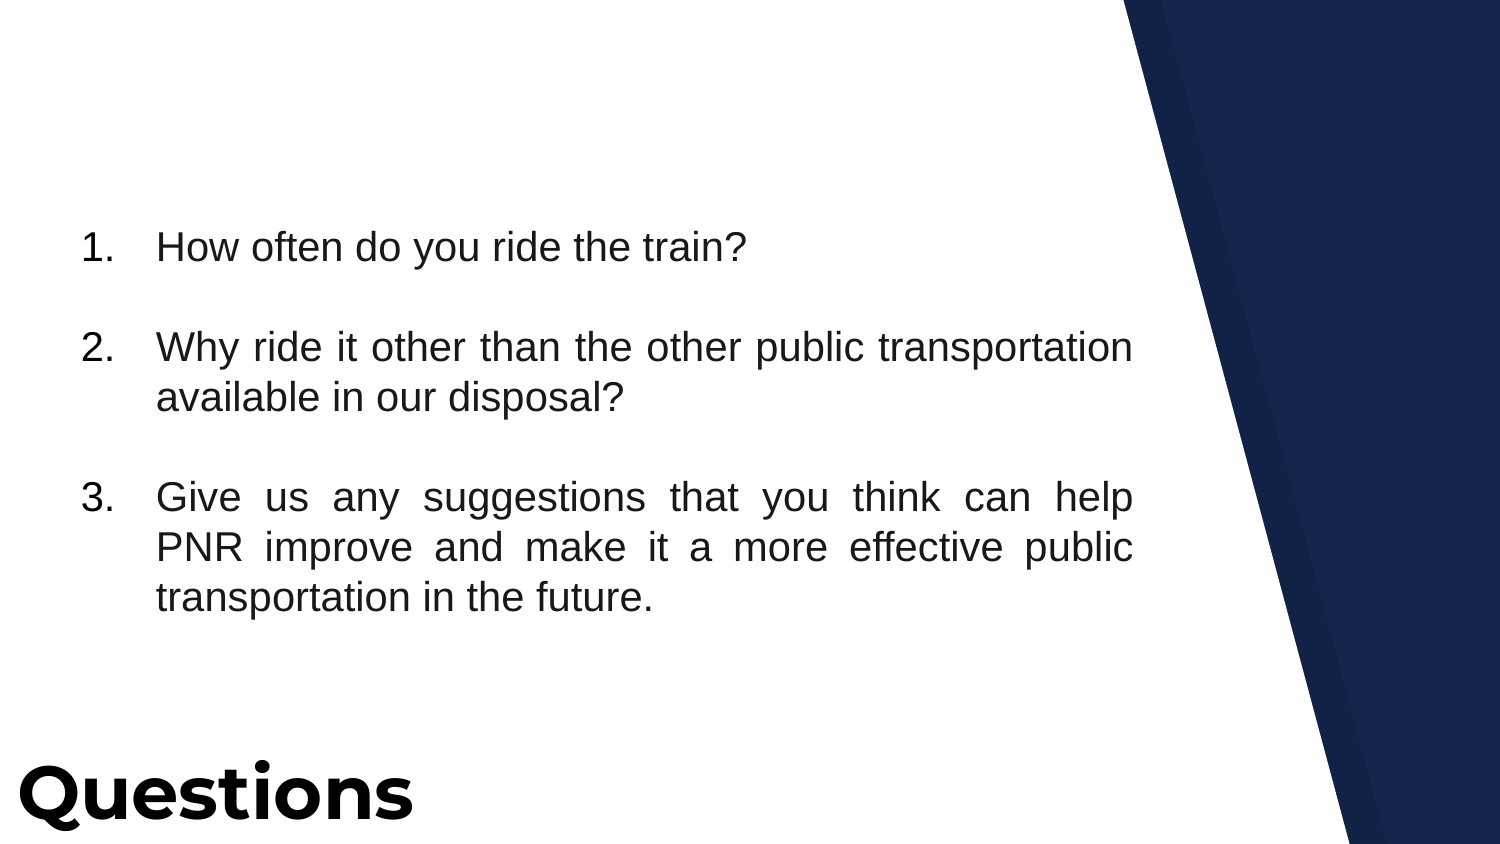

How often do you ride the train?

Why ride it other than the other public transportation available in our disposal?

Give us any suggestions that you think can help PNR improve and make it a more effective public transportation in the future.
Questions